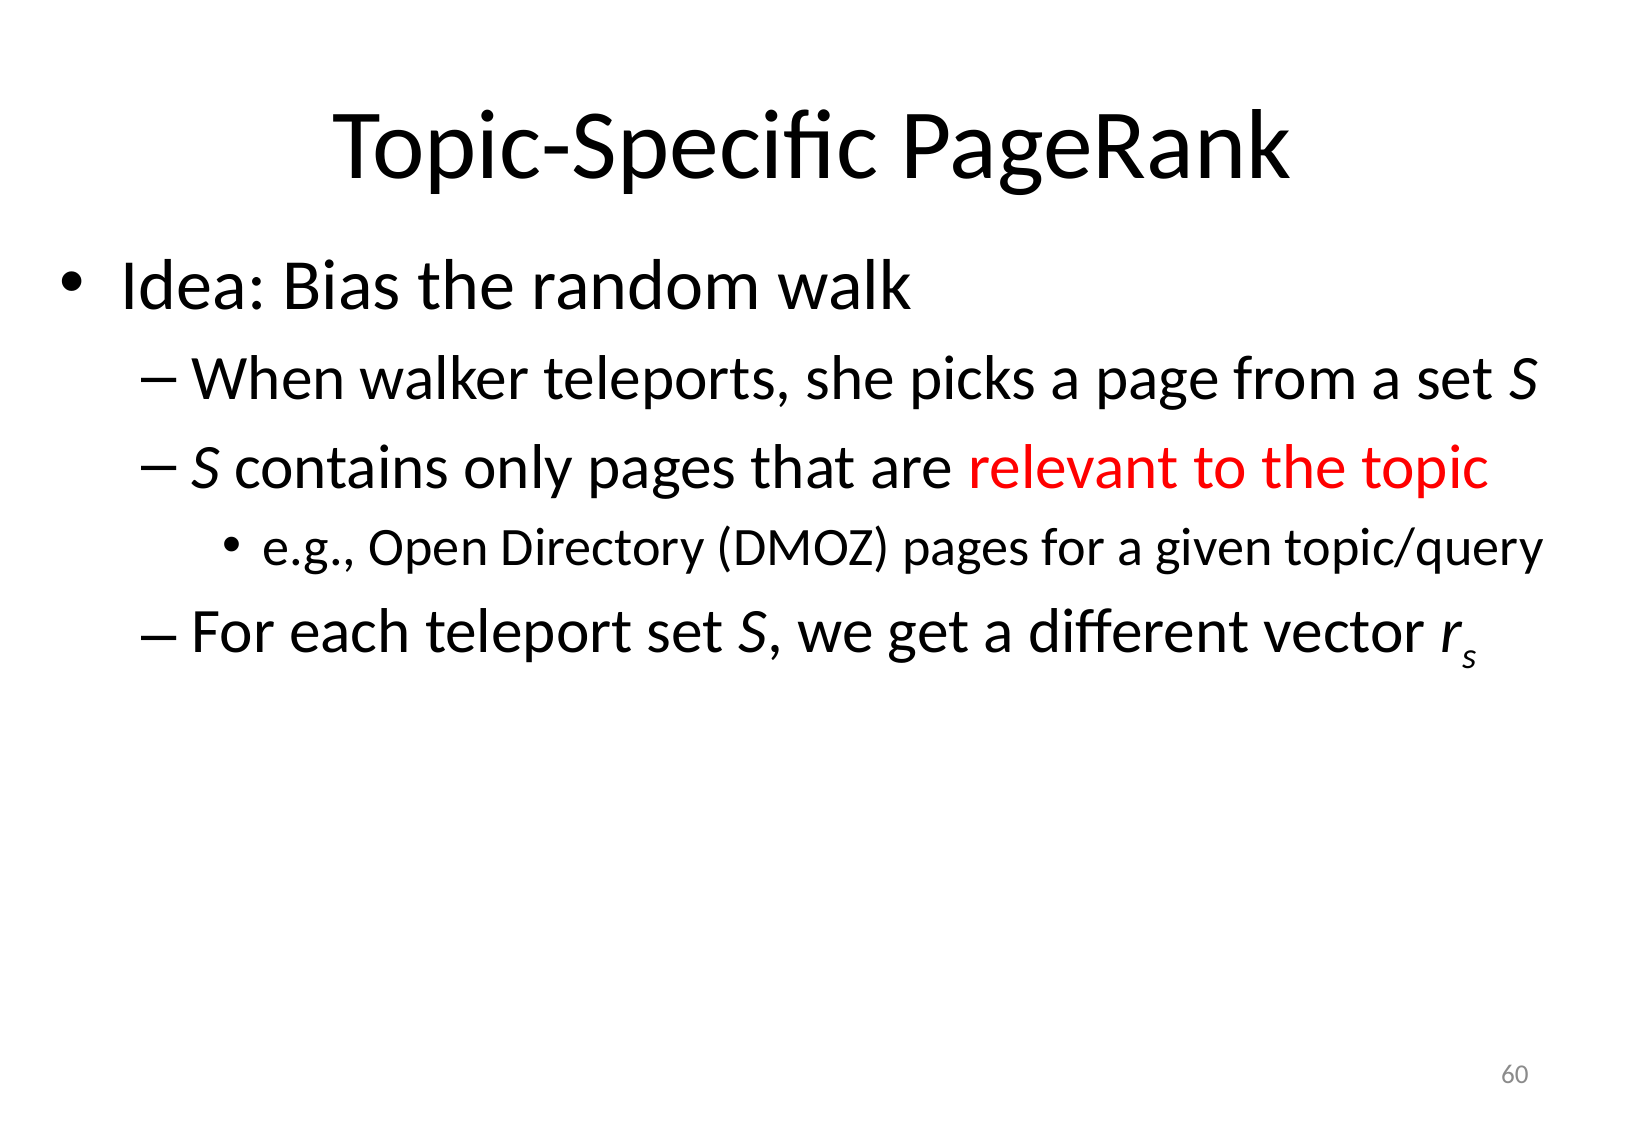

# Topic-Specific PageRank
Idea: Bias the random walk
When walker teleports, she picks a page from a set S
S contains only pages that are relevant to the topic
e.g., Open Directory (DMOZ) pages for a given topic/query
For each teleport set S, we get a different vector rs
60